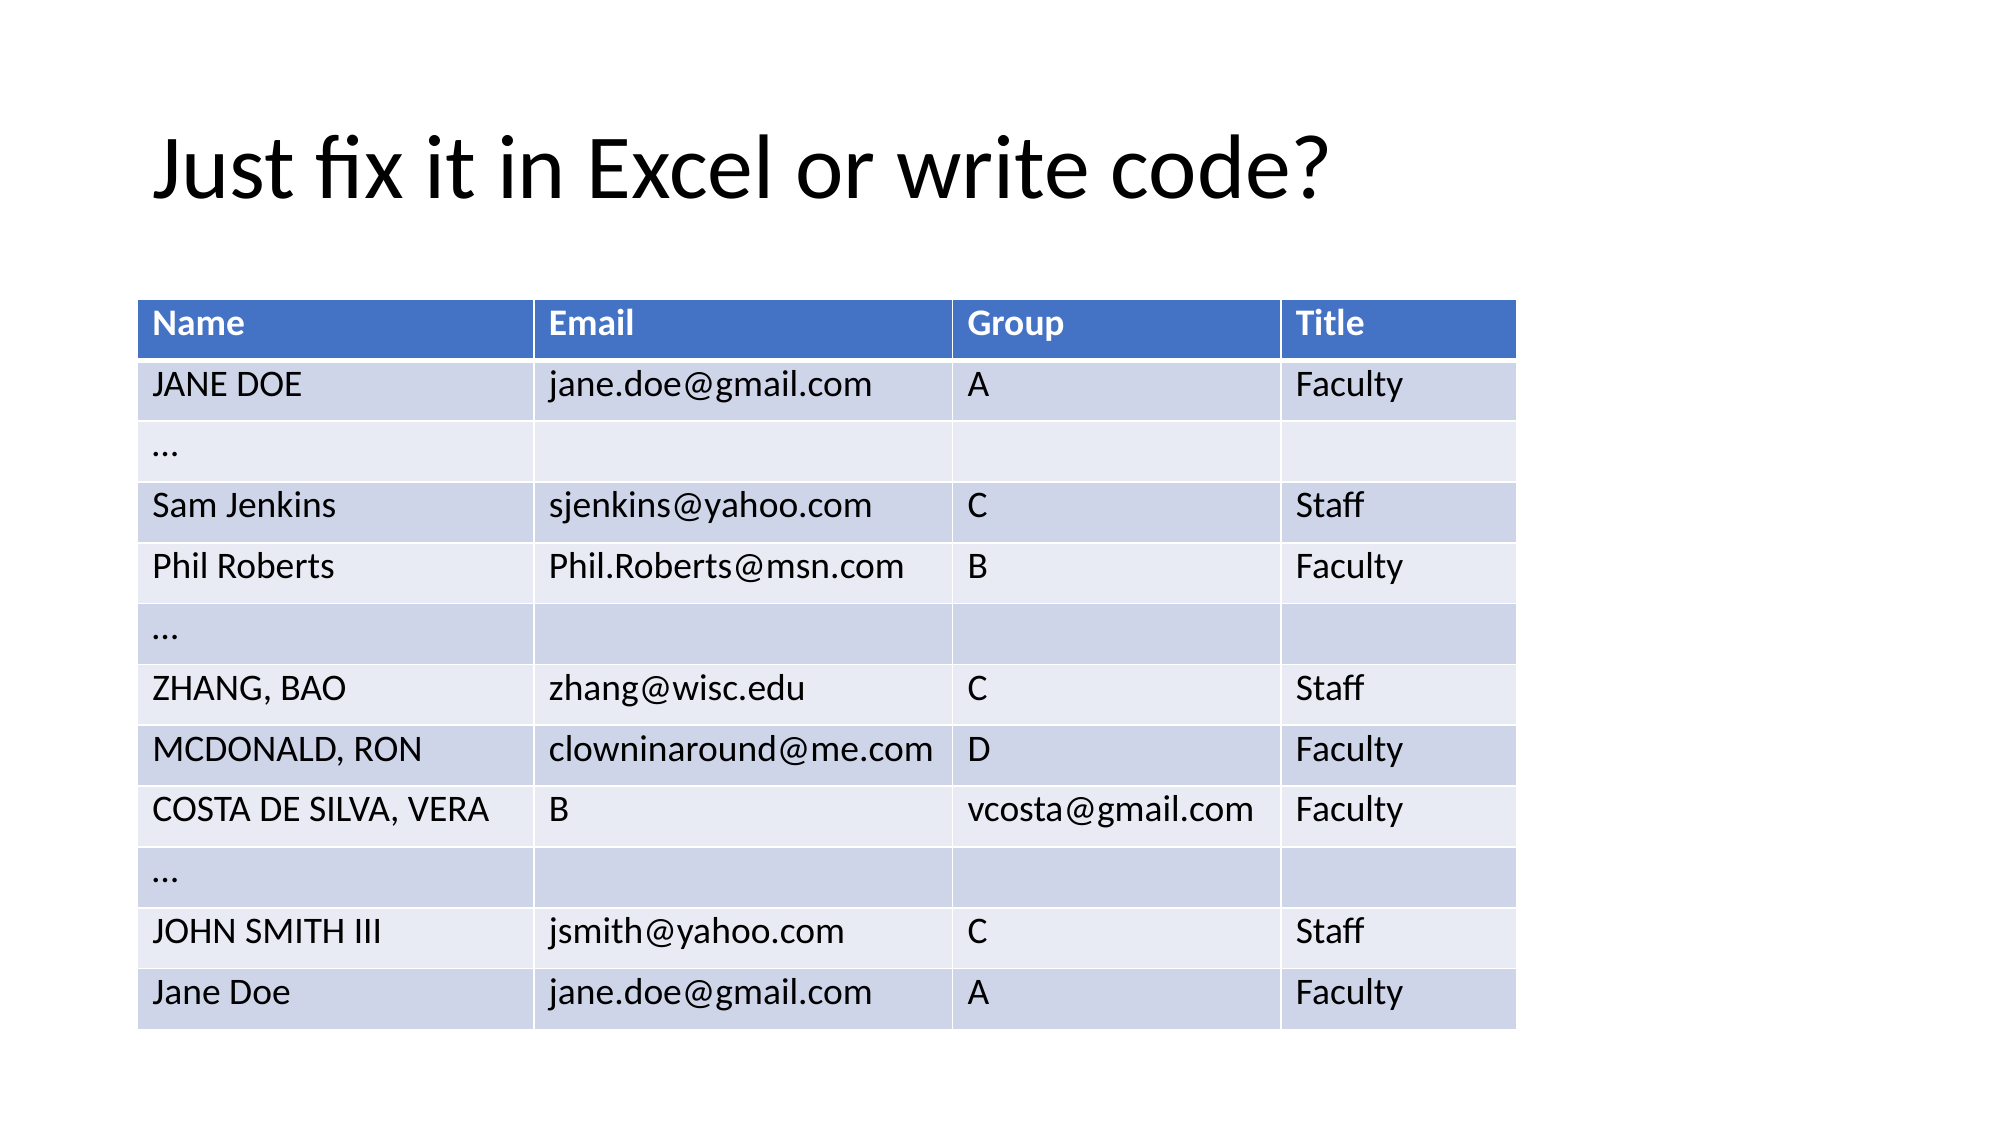

# Just fix it in Excel or write code?
| Name | Email | Group | Title |
| --- | --- | --- | --- |
| JANE DOE | jane.doe@gmail.com | A | Faculty |
| … |  |  |  |
| Sam Jenkins | sjenkins@yahoo.com | C | Staff |
| Phil Roberts | Phil.Roberts@msn.com | B | Faculty |
| … |  |  |  |
| ZHANG, BAO | zhang@wisc.edu | C | Staff |
| MCDONALD, RON | clowninaround@me.com | D | Faculty |
| COSTA DE SILVA, VERA | B | vcosta@gmail.com | Faculty |
| … |  |  |  |
| JOHN SMITH III | jsmith@yahoo.com | C | Staff |
| Jane Doe | jane.doe@gmail.com | A | Faculty |